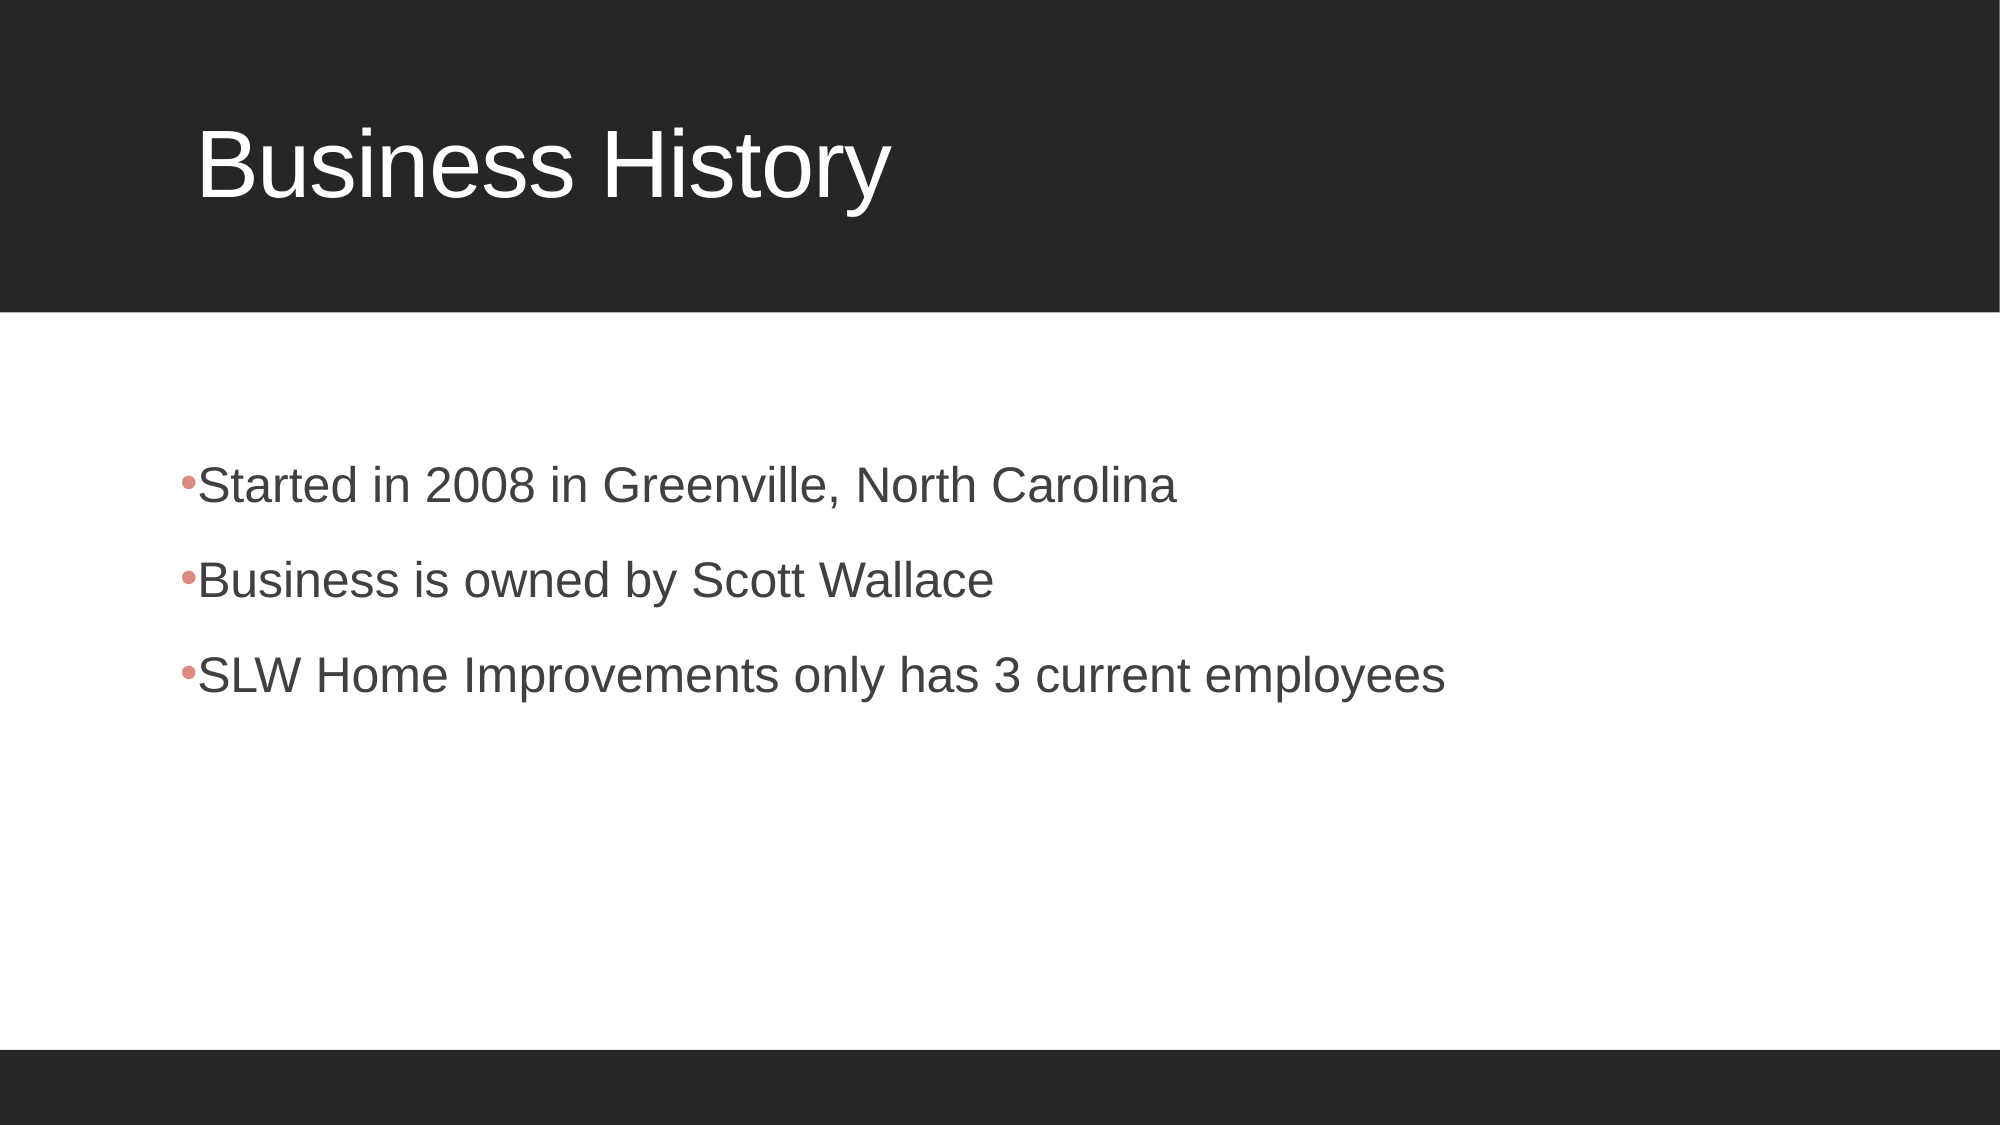

# Business History
Started in 2008 in Greenville, North Carolina
Business is owned by Scott Wallace
SLW Home Improvements only has 3 current employees